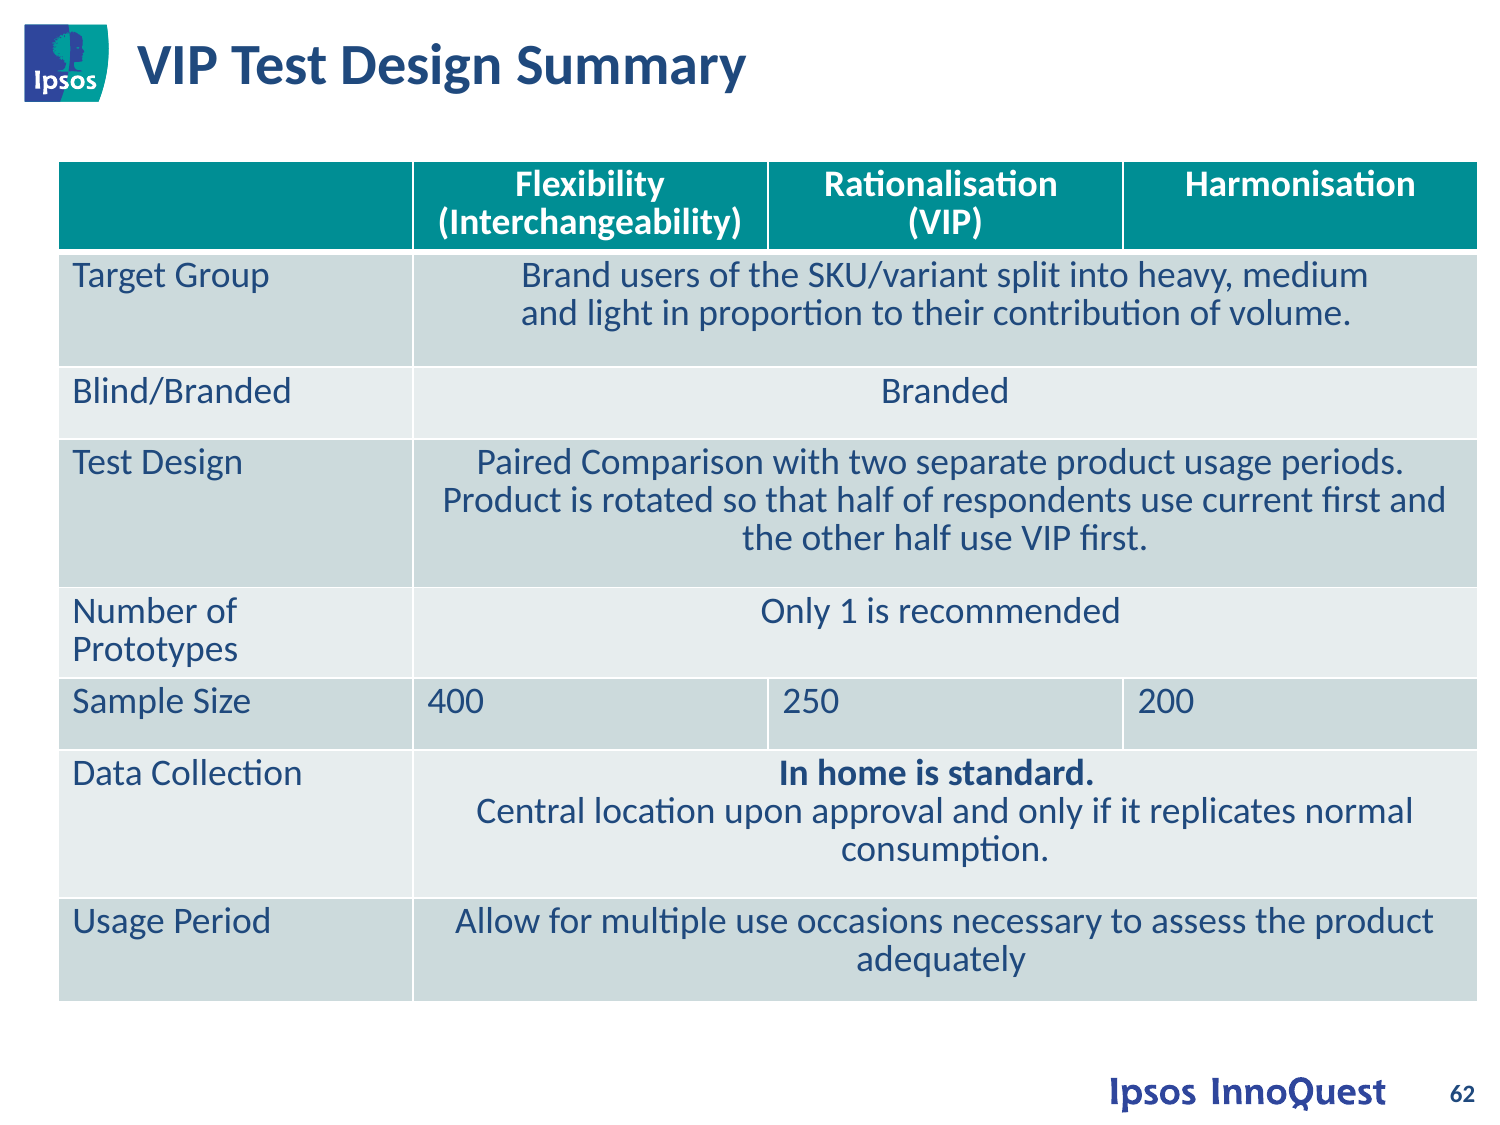

# VIP Test Design Summary
|  | Flexibility (Interchangeability) | Rationalisation (VIP) | Harmonisation |
| --- | --- | --- | --- |
| Target Group | Brand users of the SKU/variant split into heavy, medium and light in proportion to their contribution of volume. |  |  |
| Blind/Branded | Branded |  |  |
| Test Design | Paired Comparison with two separate product usage periods. Product is rotated so that half of respondents use current first and the other half use VIP first. |  |  |
| Number of Prototypes | Only 1 is recommended |  |  |
| Sample Size | 400 | 250 | 200 |
| Data Collection | In home is standard. Central location upon approval and only if it replicates normal consumption. |  |  |
| Usage Period | Allow for multiple use occasions necessary to assess the product adequately |  |  |
62